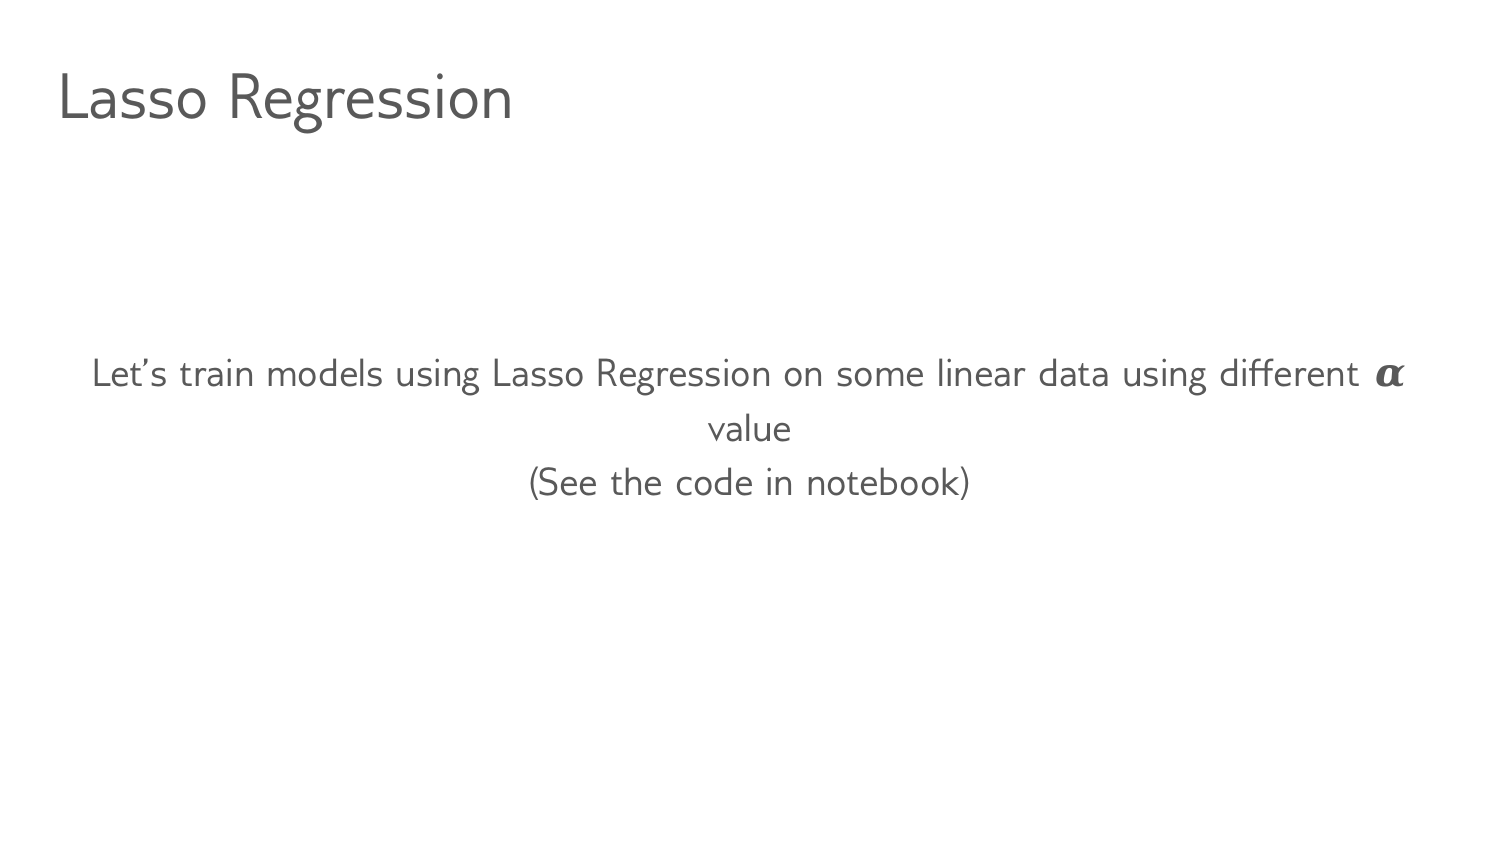

Lasso Regression
Let’s train models using Lasso Regression on some linear data using different 𝜶 value
(See the code in notebook)